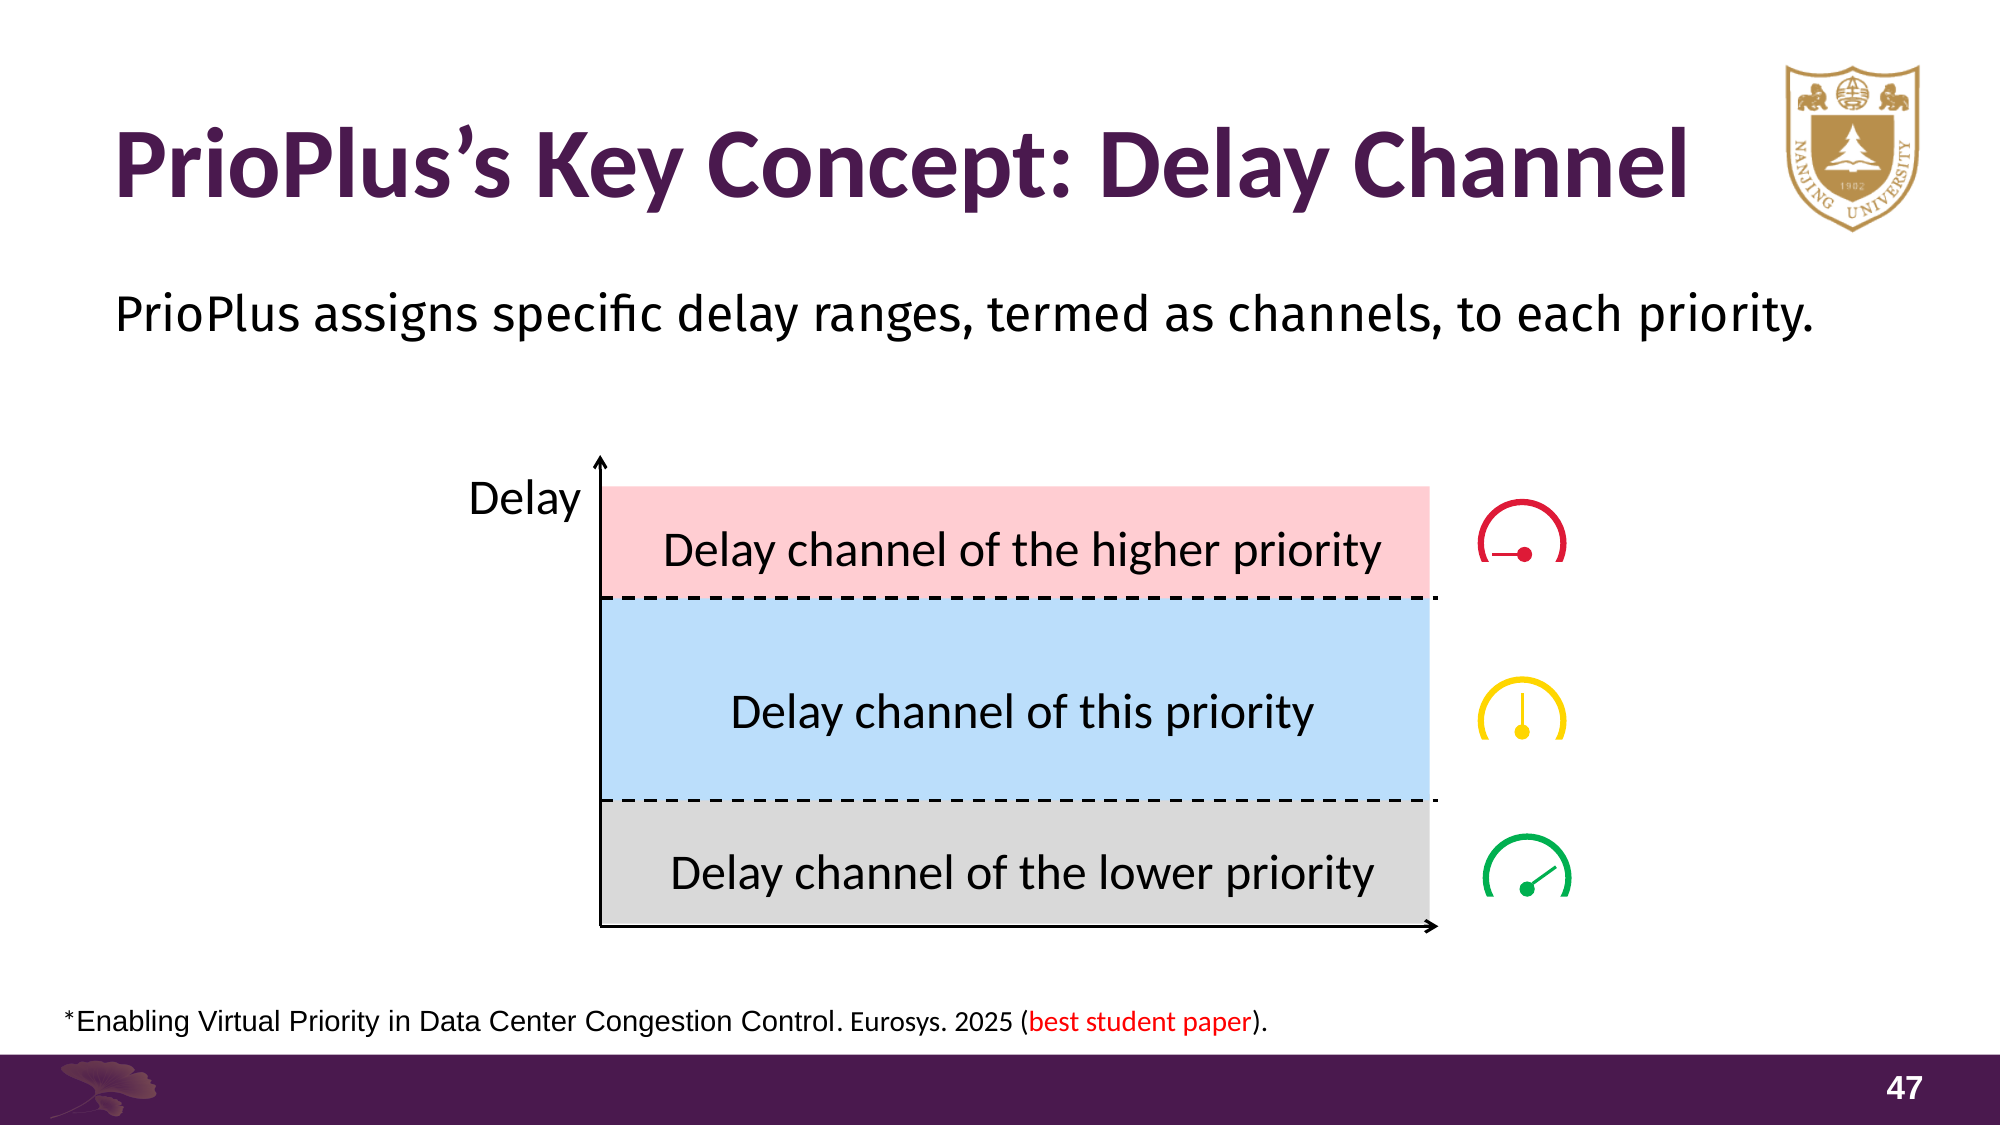

# PrioPlus’s Key Concept: Delay Channel
PrioPlus assigns specific delay ranges, termed as channels, to each priority.
Delay

Delay channel of the higher priority

Delay channel of this priority

Delay channel of the lower priority

*Enabling Virtual Priority in Data Center Congestion Control. Eurosys. 2025 (best student paper).

47